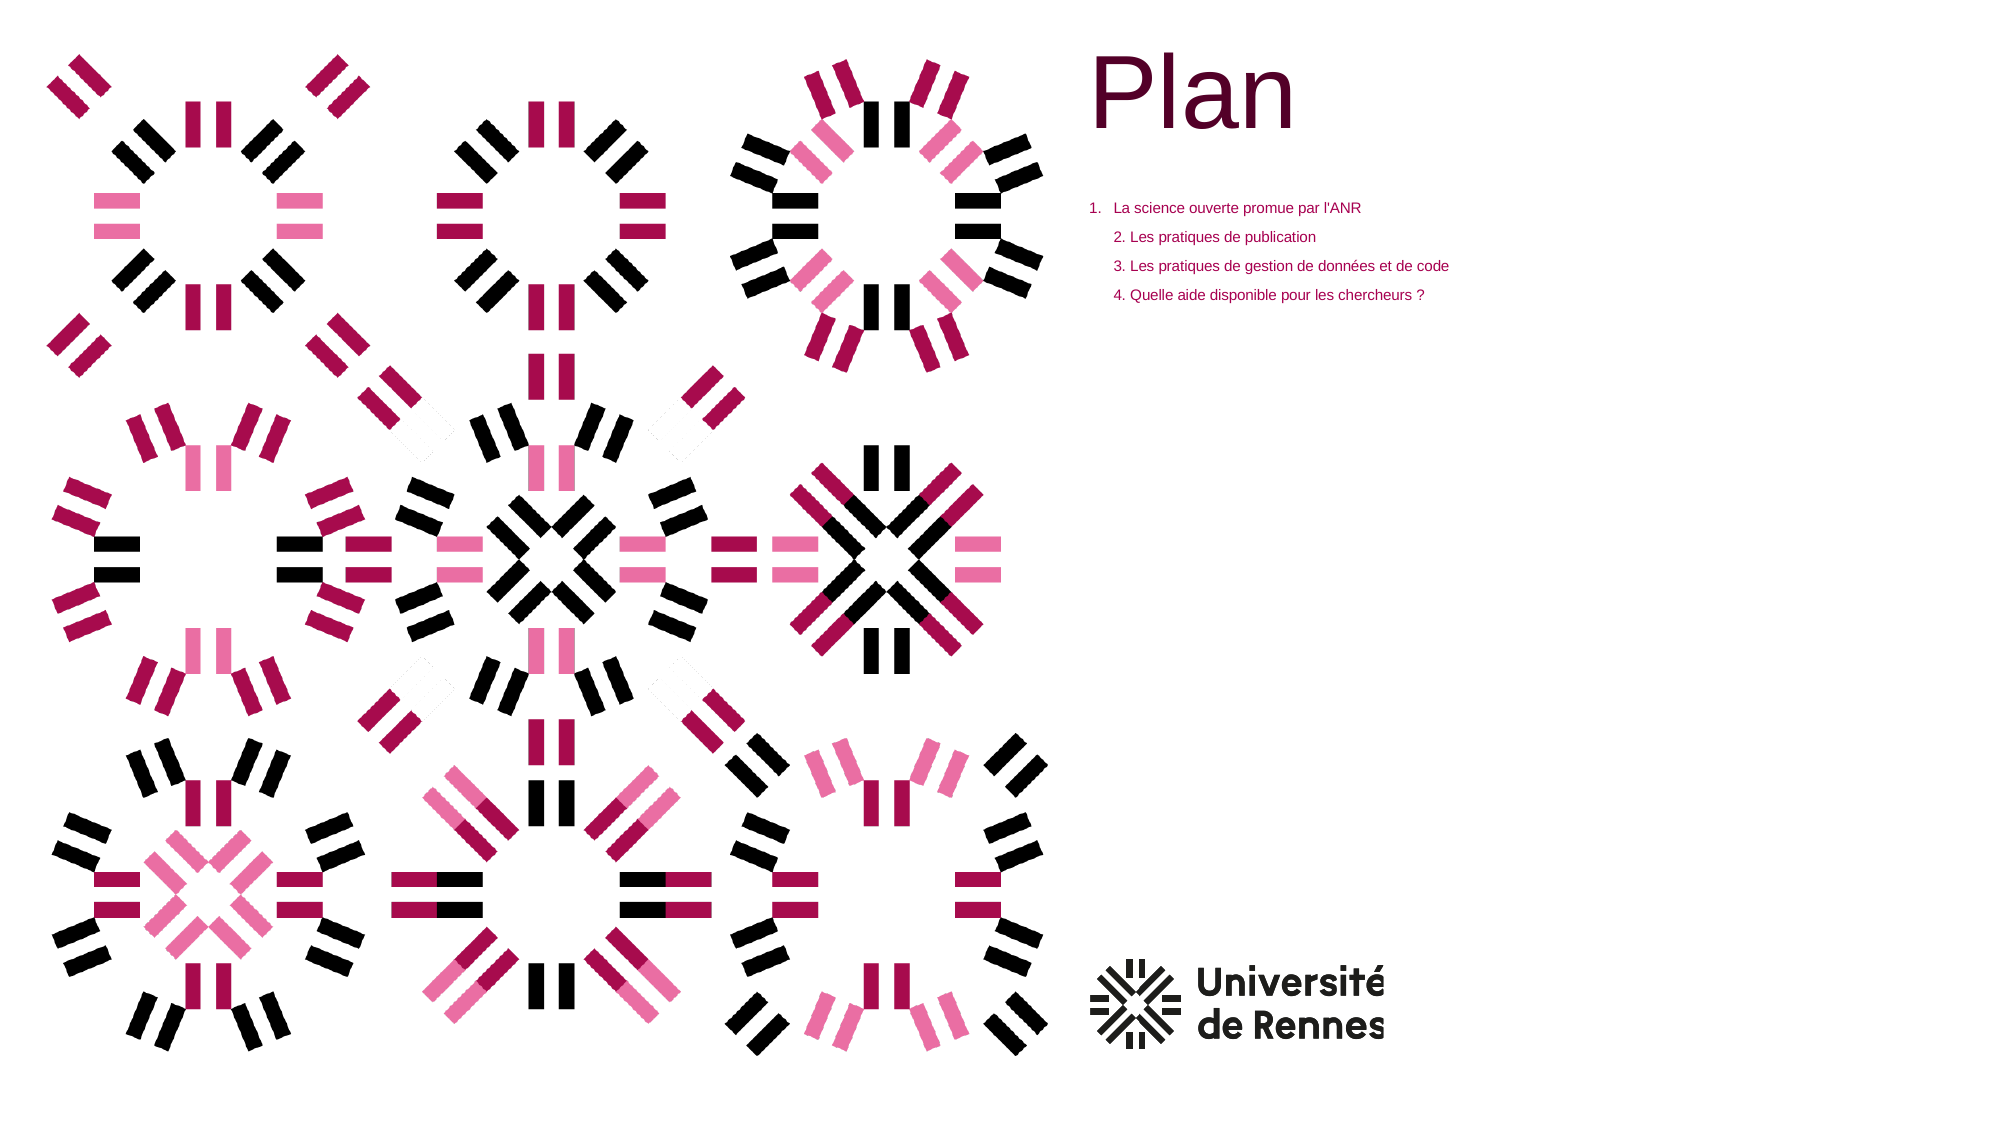

Plan
# La science ouverte promue par l'ANR 2. Les pratiques de publication 3. Les pratiques de gestion de données et de code 4. Quelle aide disponible pour les chercheurs ?